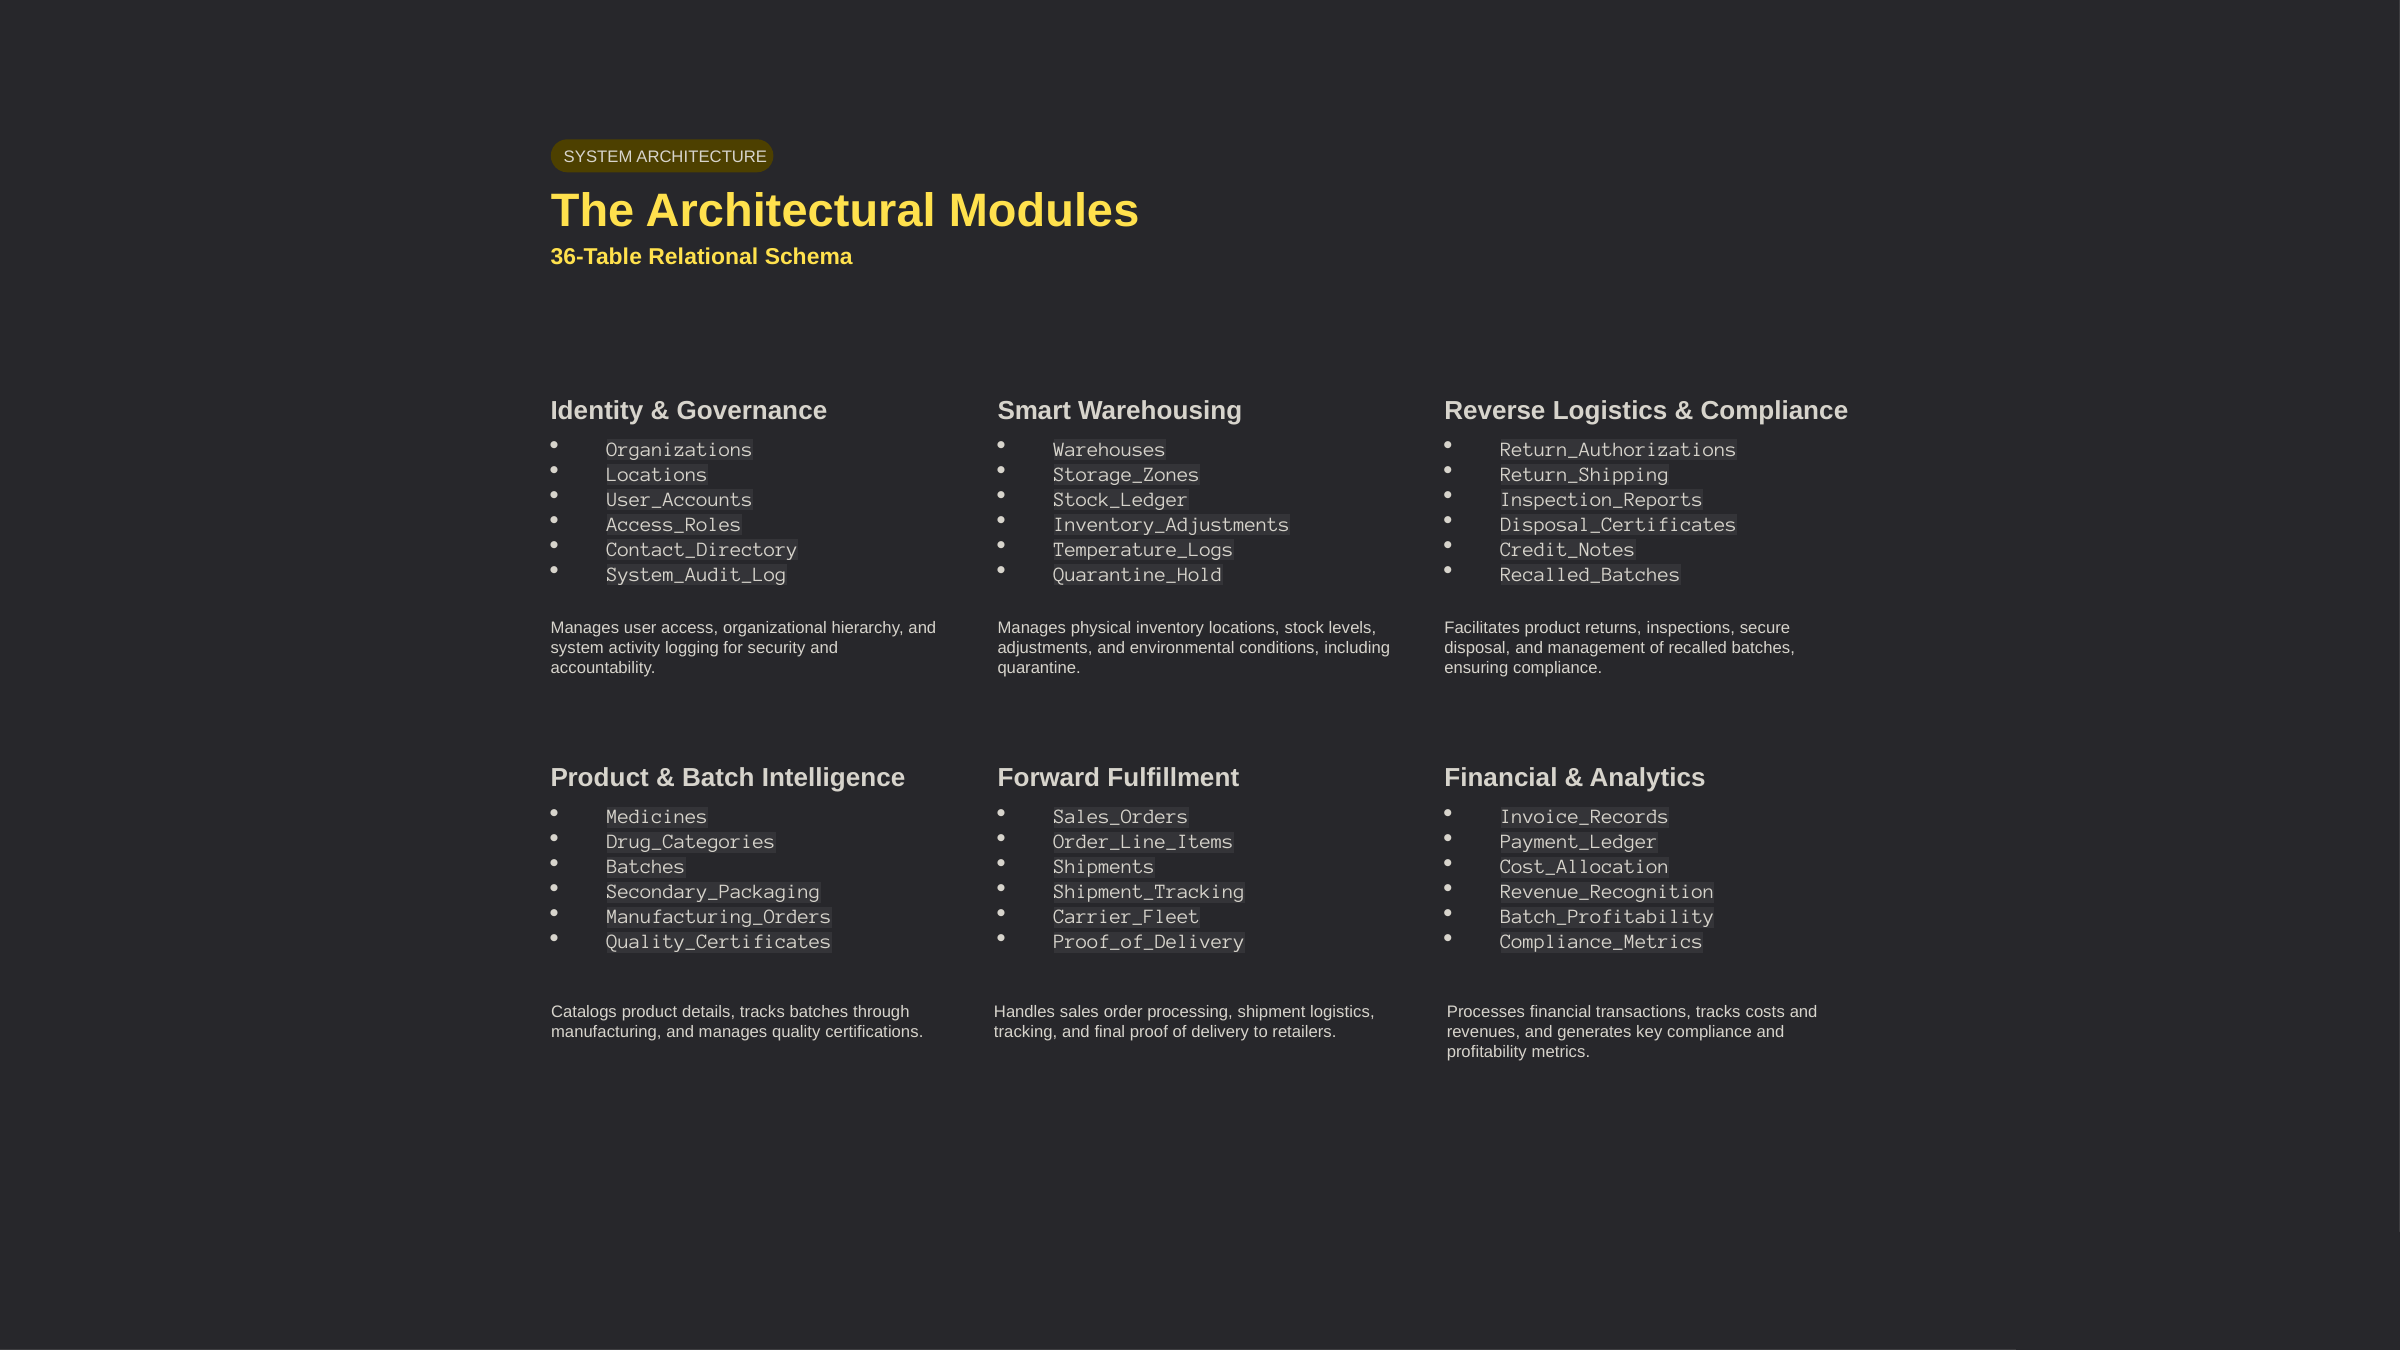

SYSTEM ARCHITECTURE
The Architectural Modules
36-Table Relational Schema
Identity & Governance
Smart Warehousing
Reverse Logistics & Compliance
Organizations
Locations
User_Accounts
Access_Roles
Contact_Directory
System_Audit_Log
Warehouses
Storage_Zones
Stock_Ledger
Inventory_Adjustments
Temperature_Logs
Quarantine_Hold
Return_Authorizations
Return_Shipping
Inspection_Reports
Disposal_Certificates
Credit_Notes
Recalled_Batches

Manages user access, organizational hierarchy, and system activity logging for security and accountability.
Manages physical inventory locations, stock levels, adjustments, and environmental conditions, including quarantine.
Facilitates product returns, inspections, secure disposal, and management of recalled batches, ensuring compliance.
Product & Batch Intelligence
Forward Fulfillment
Financial & Analytics
Medicines
Drug_Categories
Batches
Secondary_Packaging
Manufacturing_Orders
Quality_Certificates
Sales_Orders
Order_Line_Items
Shipments
Shipment_Tracking
Carrier_Fleet
Proof_of_Delivery
Invoice_Records
Payment_Ledger
Cost_Allocation
Revenue_Recognition
Batch_Profitability
Compliance_Metrics
Catalogs product details, tracks batches through manufacturing, and manages quality certifications.
Handles sales order processing, shipment logistics, tracking, and final proof of delivery to retailers.
Processes financial transactions, tracks costs and revenues, and generates key compliance and profitability metrics.